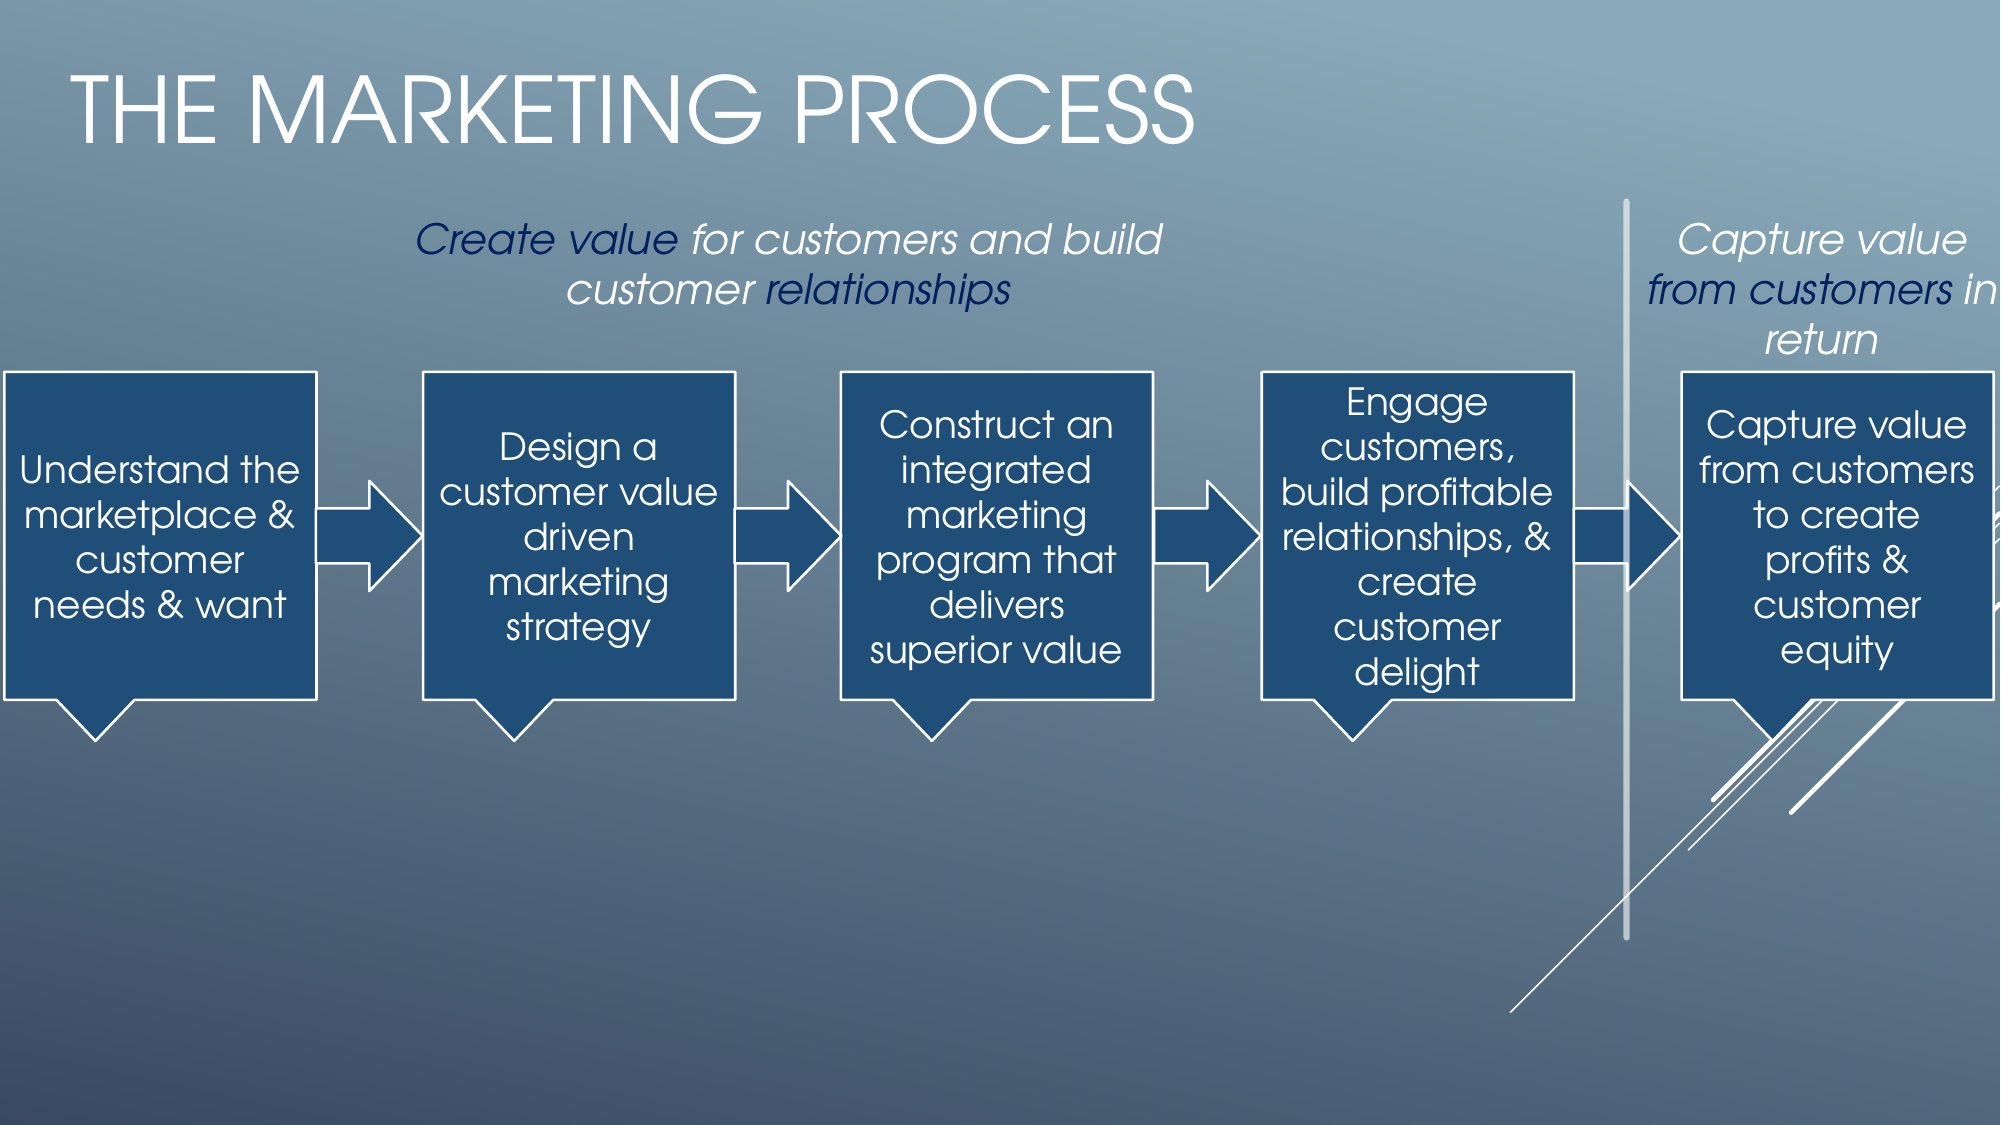

The marketing process
Create value for customers and build customer relationships
Capture value from customers in return
Understand the marketplace & customer needs & want
Design a customer value driven marketing strategy
Construct an integrated marketing program that delivers superior value
Engage customers, build profitable relationships, & create customer delight
Capture value from customers to create profits & customer equity